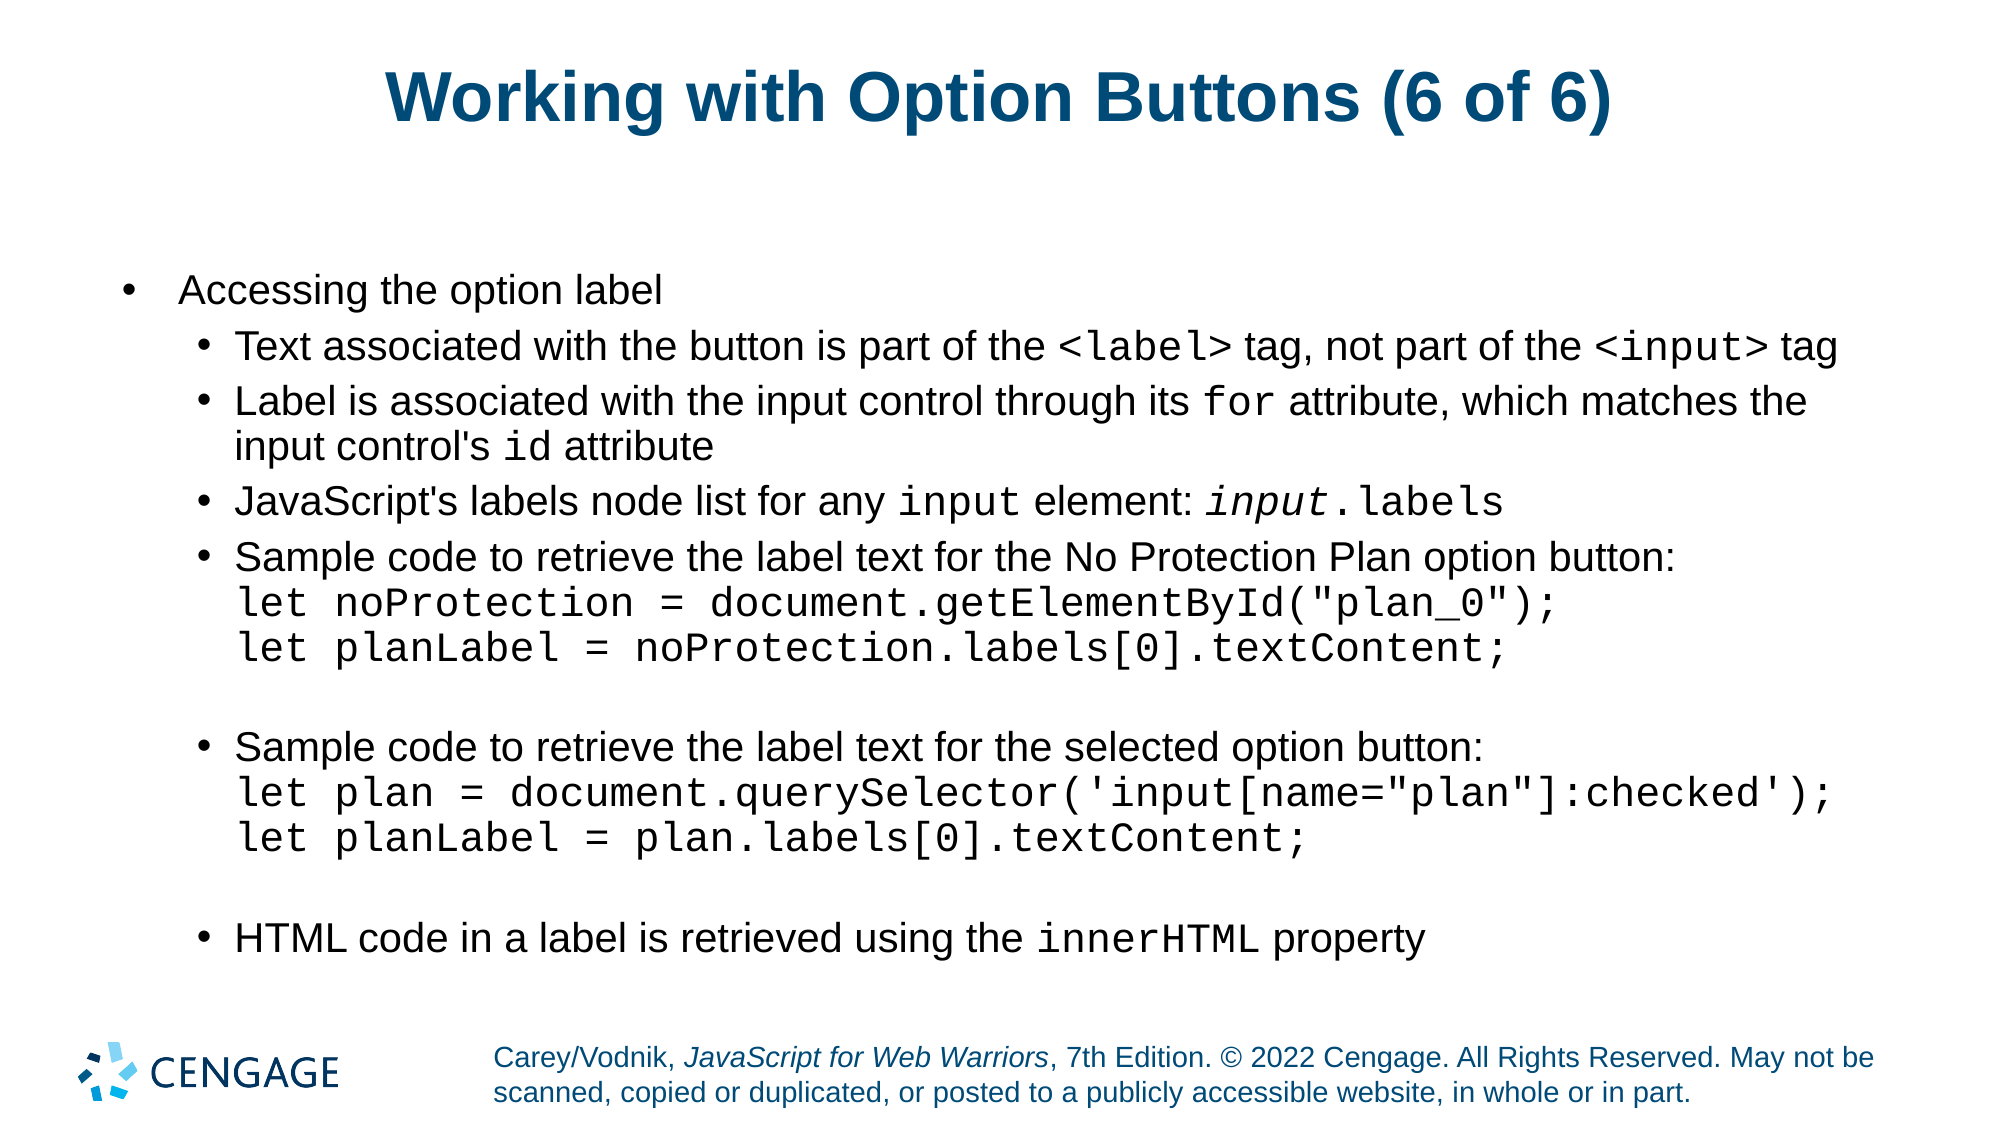

# Working with Option Buttons (6 of 6)
Accessing the option label
Text associated with the button is part of the <label> tag, not part of the <input> tag
Label is associated with the input control through its for attribute, which matches the input control's id attribute
JavaScript's labels node list for any input element: input.labels
Sample code to retrieve the label text for the No Protection Plan option button:
let noProtection = document.getElementById("plan_0");
let planLabel = noProtection.labels[0].textContent;
Sample code to retrieve the label text for the selected option button:
let plan = document.querySelector('input[name="plan"]:checked');
let planLabel = plan.labels[0].textContent;
HTML code in a label is retrieved using the innerHTML property